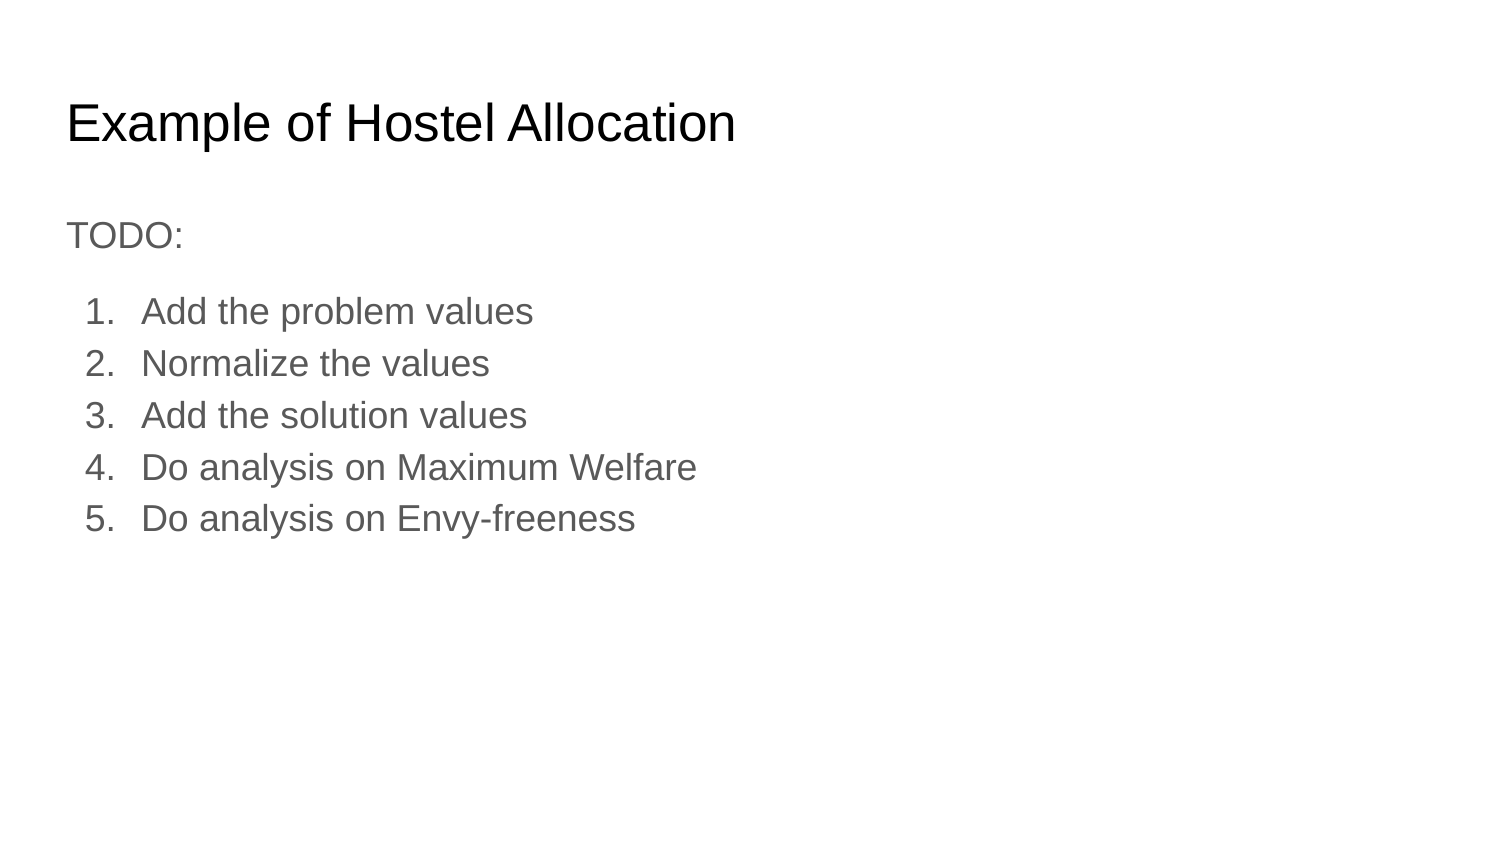

# Example of Hostel Allocation
TODO:
Add the problem values
Normalize the values
Add the solution values
Do analysis on Maximum Welfare
Do analysis on Envy-freeness